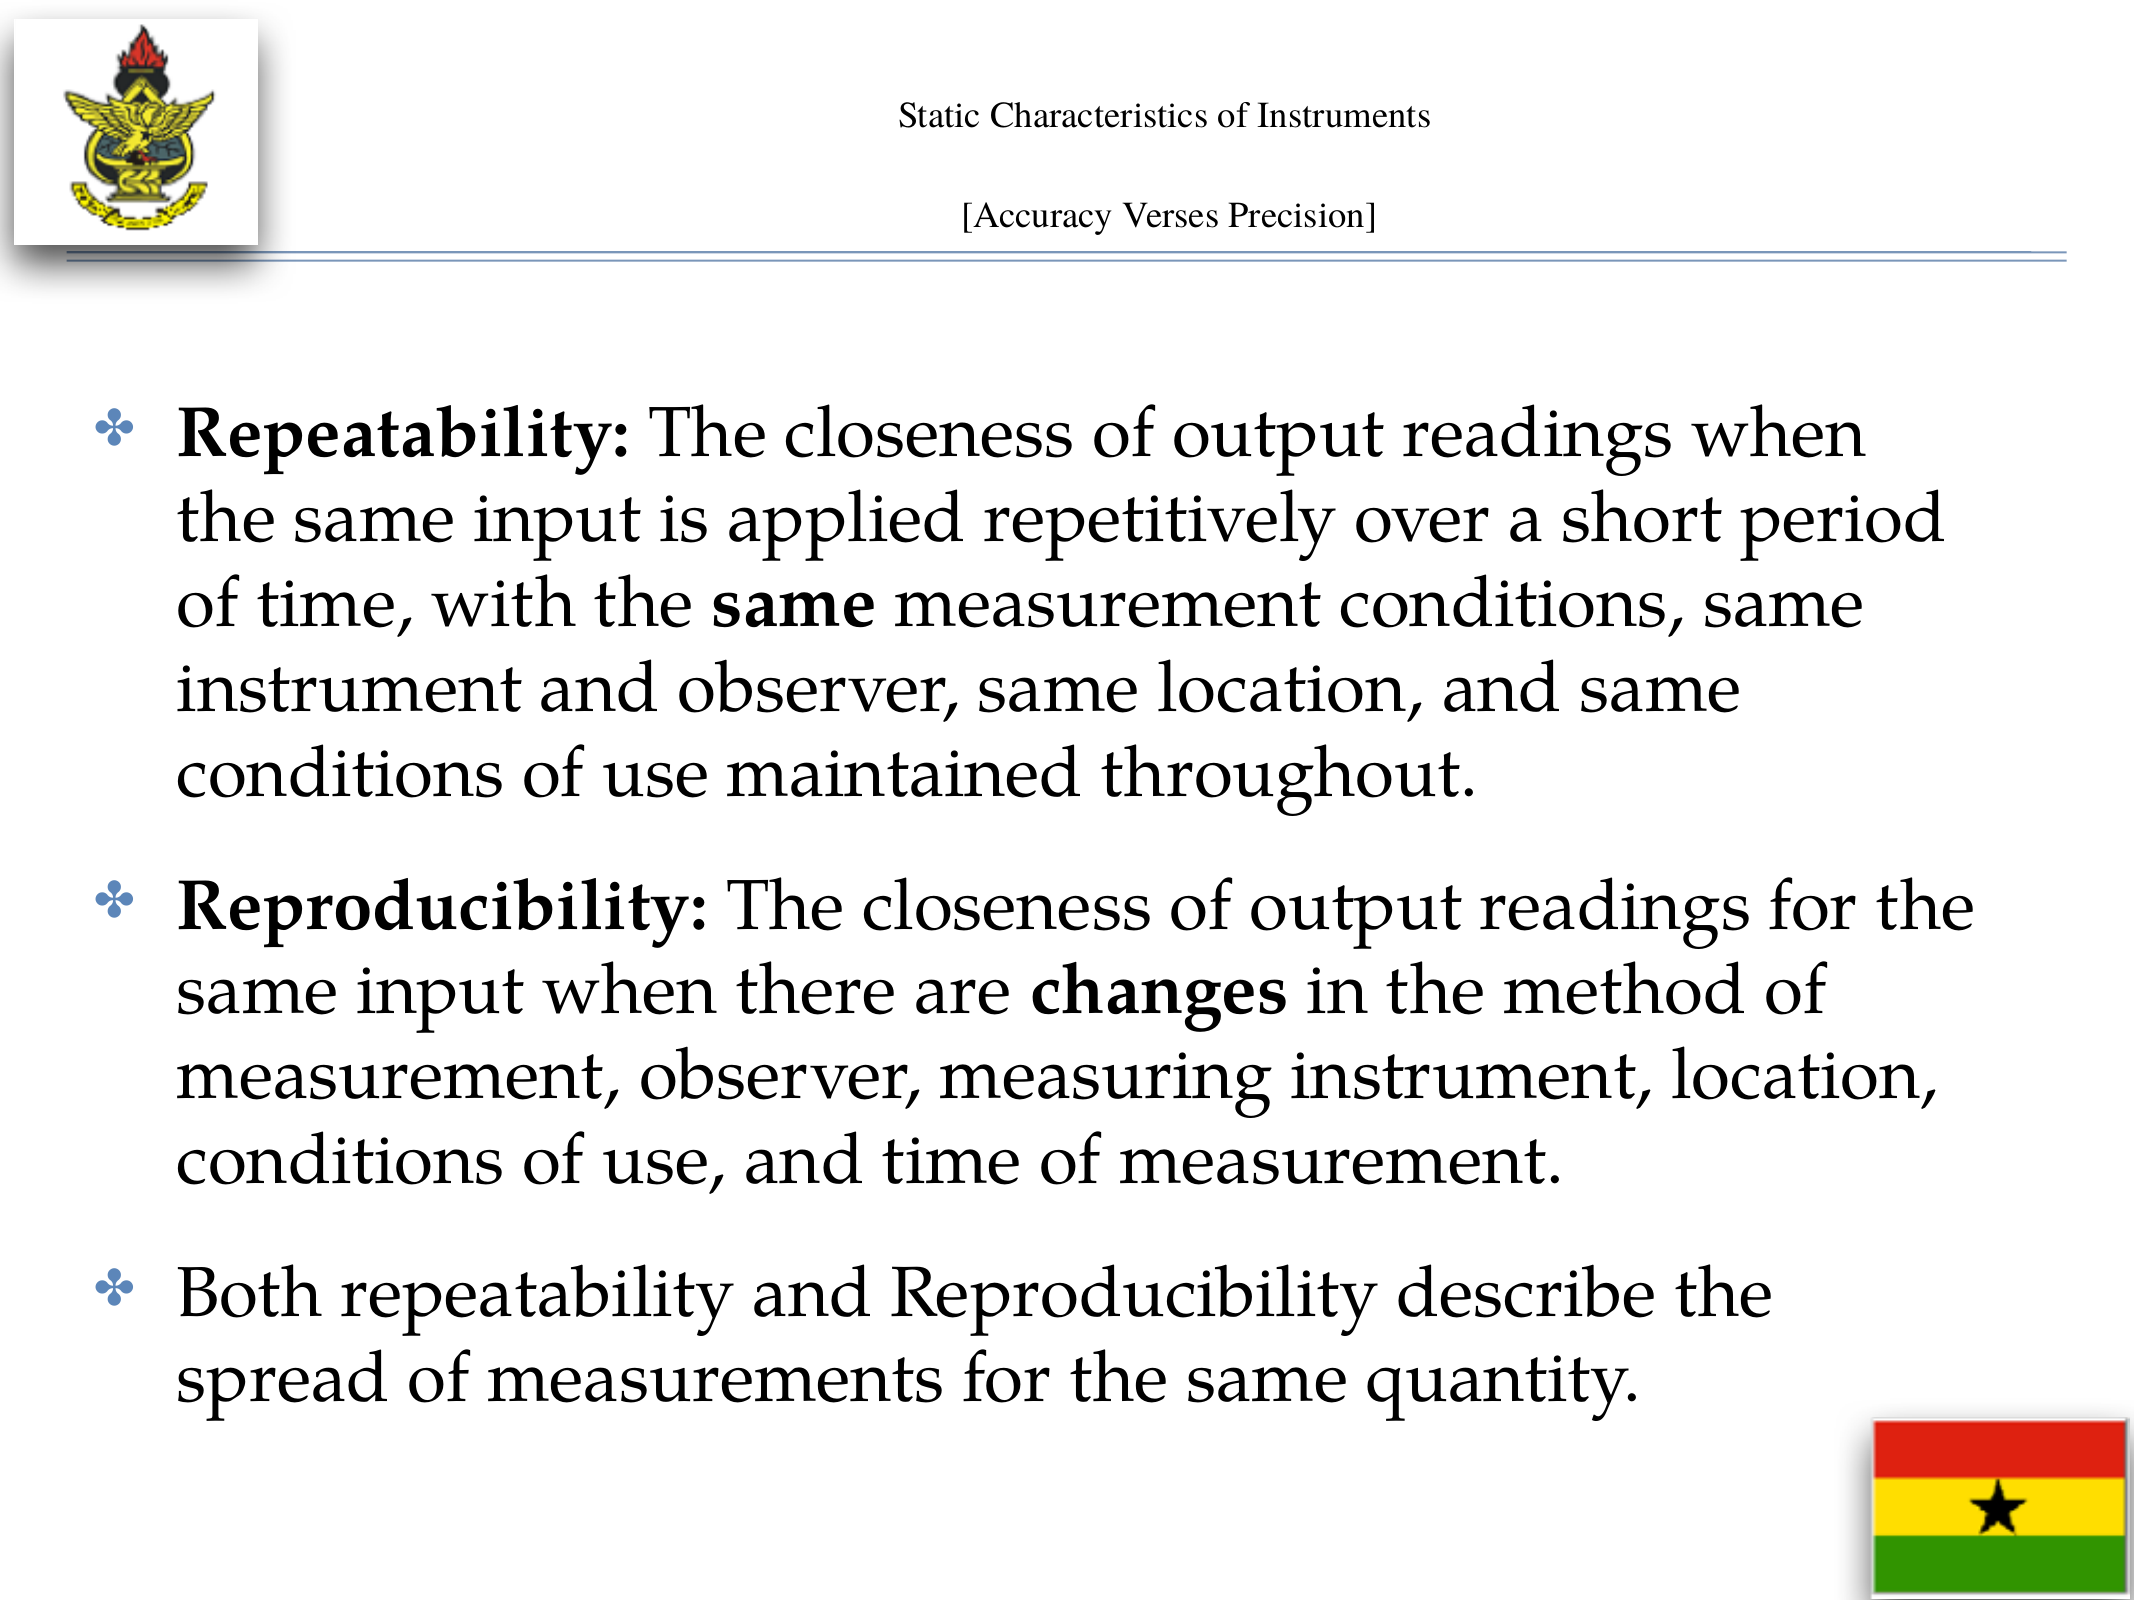

# Static Characteristics of Instruments
[Accuracy Verses Precision]
Repeatability: The closeness of output readings when the same input is applied repetitively over a short period of time, with the same measurement conditions, same instrument and observer, same location, and same conditions of use maintained throughout.
Reproducibility: The closeness of output readings for the same input when there are changes in the method of measurement, observer, measuring instrument, location, conditions of use, and time of measurement.
Both repeatability and Reproducibility describe the spread of measurements for the same quantity.